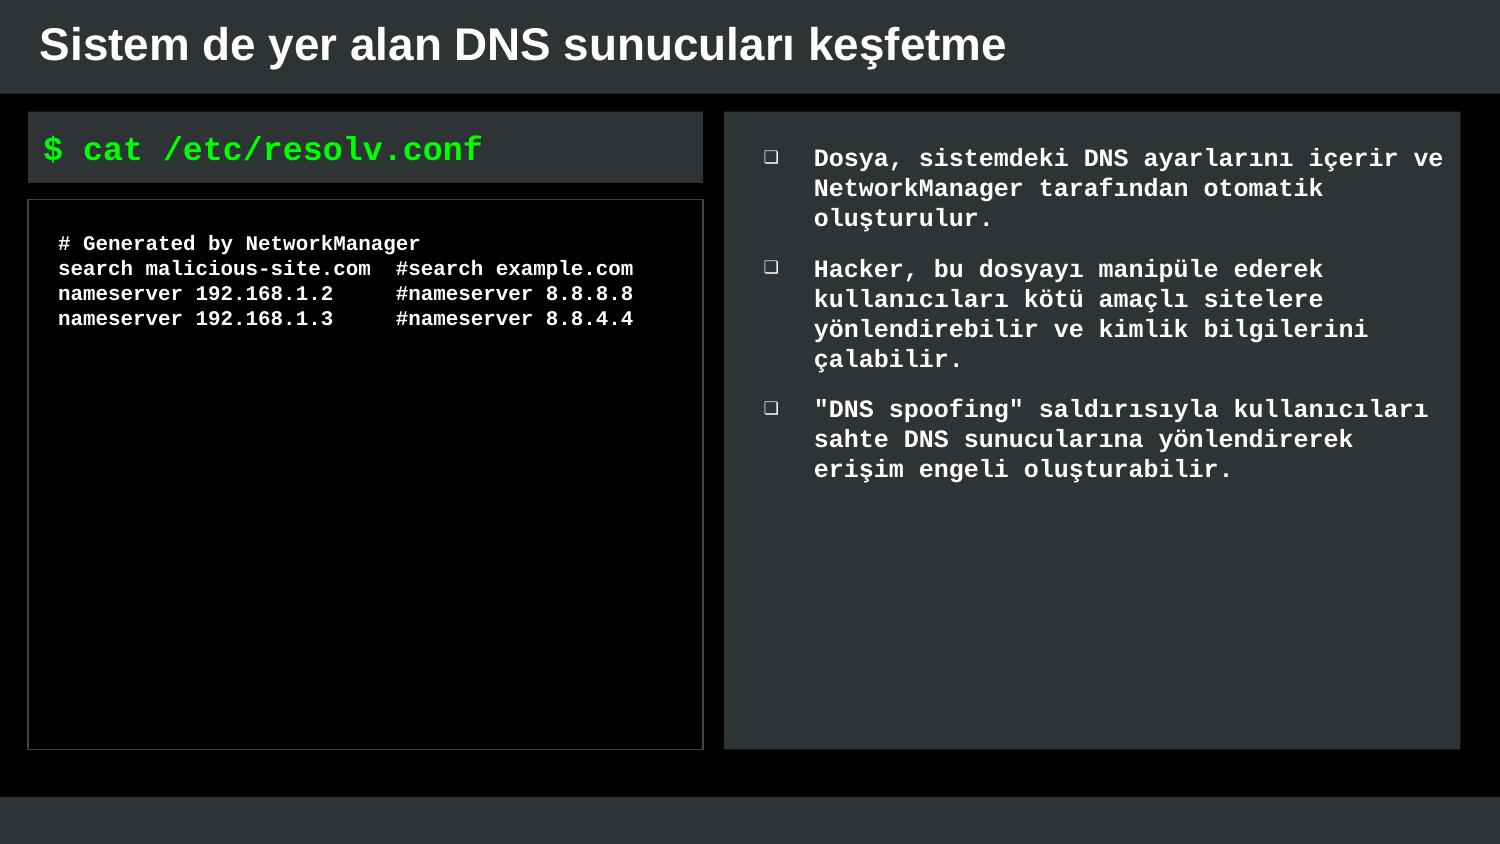

# Sistem de yer alan DNS sunucuları keşfetme
$ cat /etc/resolv.conf
Dosya, sistemdeki DNS ayarlarını içerir ve NetworkManager tarafından otomatik oluşturulur.
Hacker, bu dosyayı manipüle ederek kullanıcıları kötü amaçlı sitelere yönlendirebilir ve kimlik bilgilerini çalabilir.
"DNS spoofing" saldırısıyla kullanıcıları sahte DNS sunucularına yönlendirerek erişim engeli oluşturabilir.
# Generated by NetworkManager
search malicious-site.com  #search example.com
nameserver 192.168.1.2     #nameserver 8.8.8.8
nameserver 192.168.1.3     #nameserver 8.8.4.4